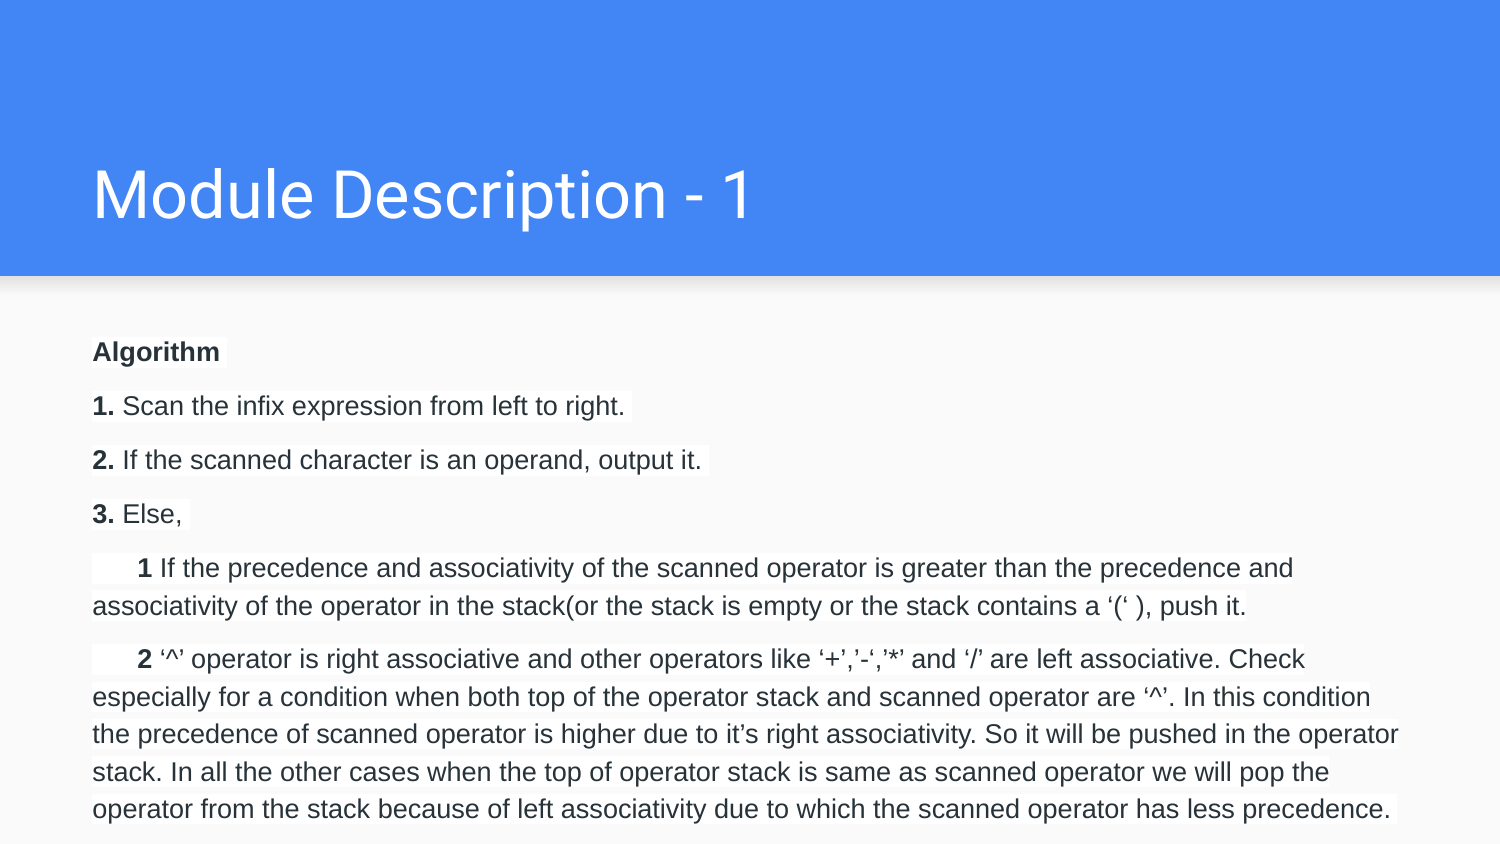

# Module Description - 1
Algorithm
1. Scan the infix expression from left to right.
2. If the scanned character is an operand, output it.
3. Else,
      1 If the precedence and associativity of the scanned operator is greater than the precedence and associativity of the operator in the stack(or the stack is empty or the stack contains a ‘(‘ ), push it.
      2 ‘^’ operator is right associative and other operators like ‘+’,’-‘,’*’ and ‘/’ are left associative. Check especially for a condition when both top of the operator stack and scanned operator are ‘^’. In this condition the precedence of scanned operator is higher due to it’s right associativity. So it will be pushed in the operator stack. In all the other cases when the top of operator stack is same as scanned operator we will pop the operator from the stack because of left associativity due to which the scanned operator has less precedence.